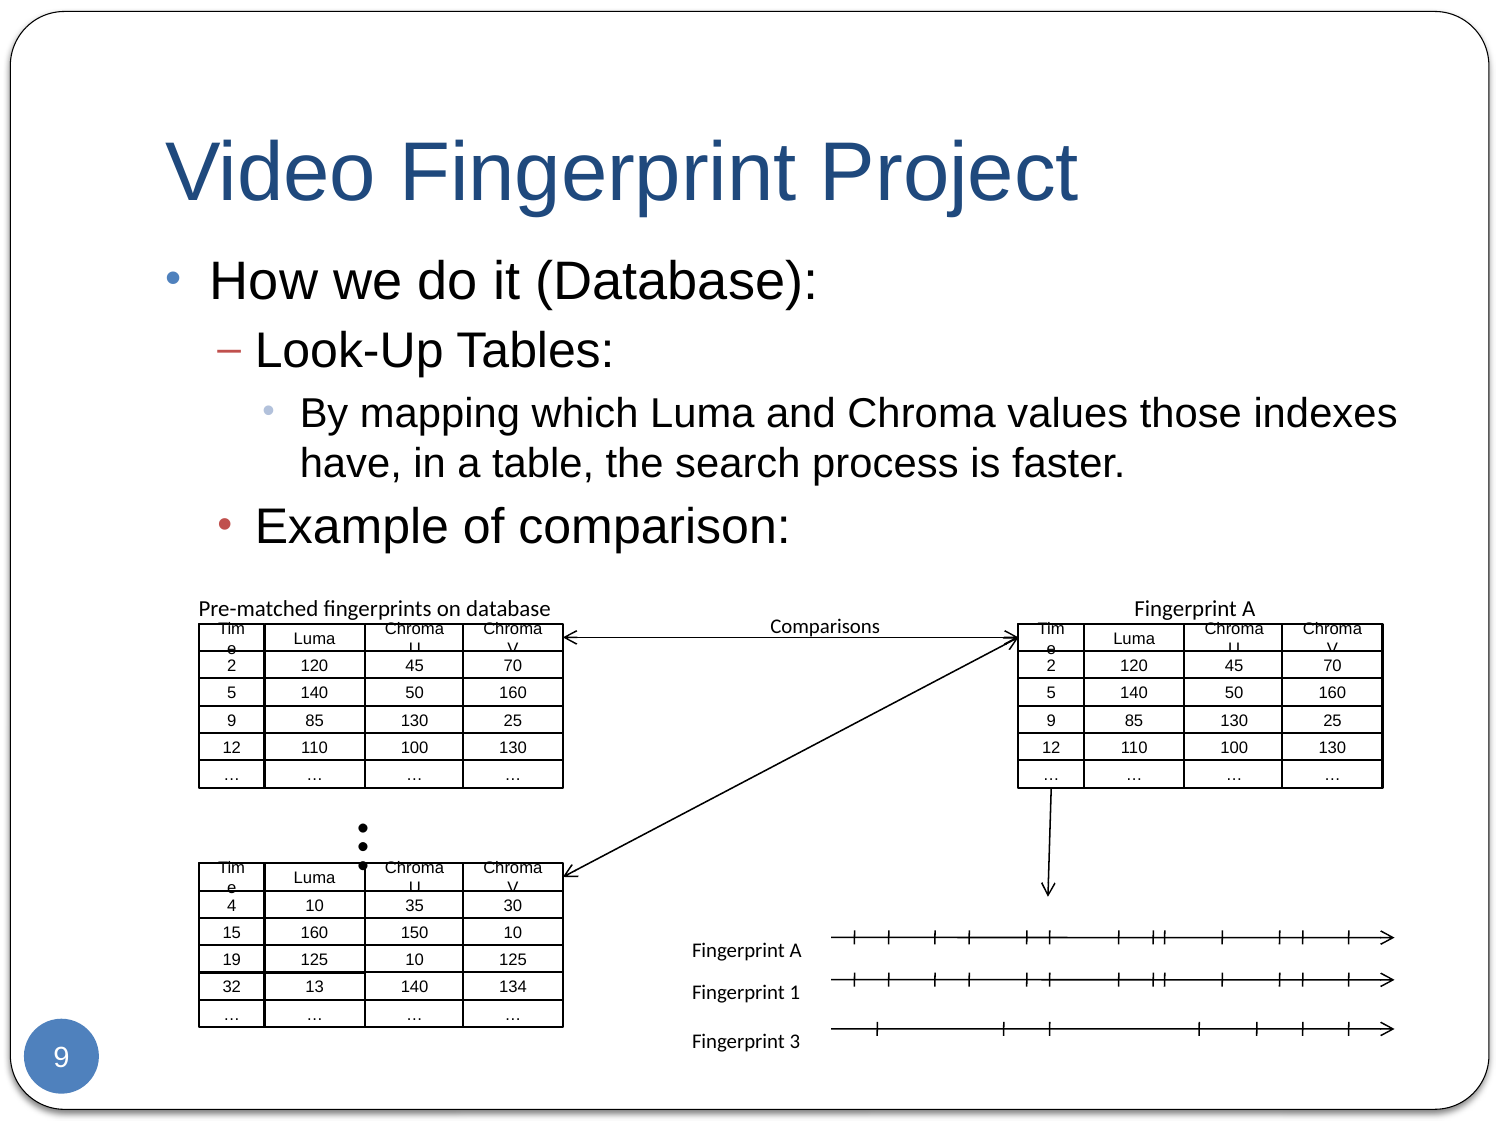

# Video Fingerprint Project
How we do it (Database):
Look-Up Tables:
By mapping which Luma and Chroma values those indexes have, in a table, the search process is faster.
Example of comparison:

Pre-matched fingerprints on database
Fingerprint A
Comparisons
Time

Luma
2
120
5
140
9
85
12
110
…
…
Chroma U
Chroma V
45
70
50
160
130
25
100
130
…
…

Luma
2
120
5
140
9
85
12
110
…
…
Time
Chroma U
Chroma V
45
70
50
160
130
25
100
130
…
…
…
Time

Luma
4
10
15
160
19
125
32
13
…
…
Chroma U
Chroma V
35
30
150
10
10
125
140
134
…
…
Fingerprint A
Fingerprint 1
Fingerprint 3
9